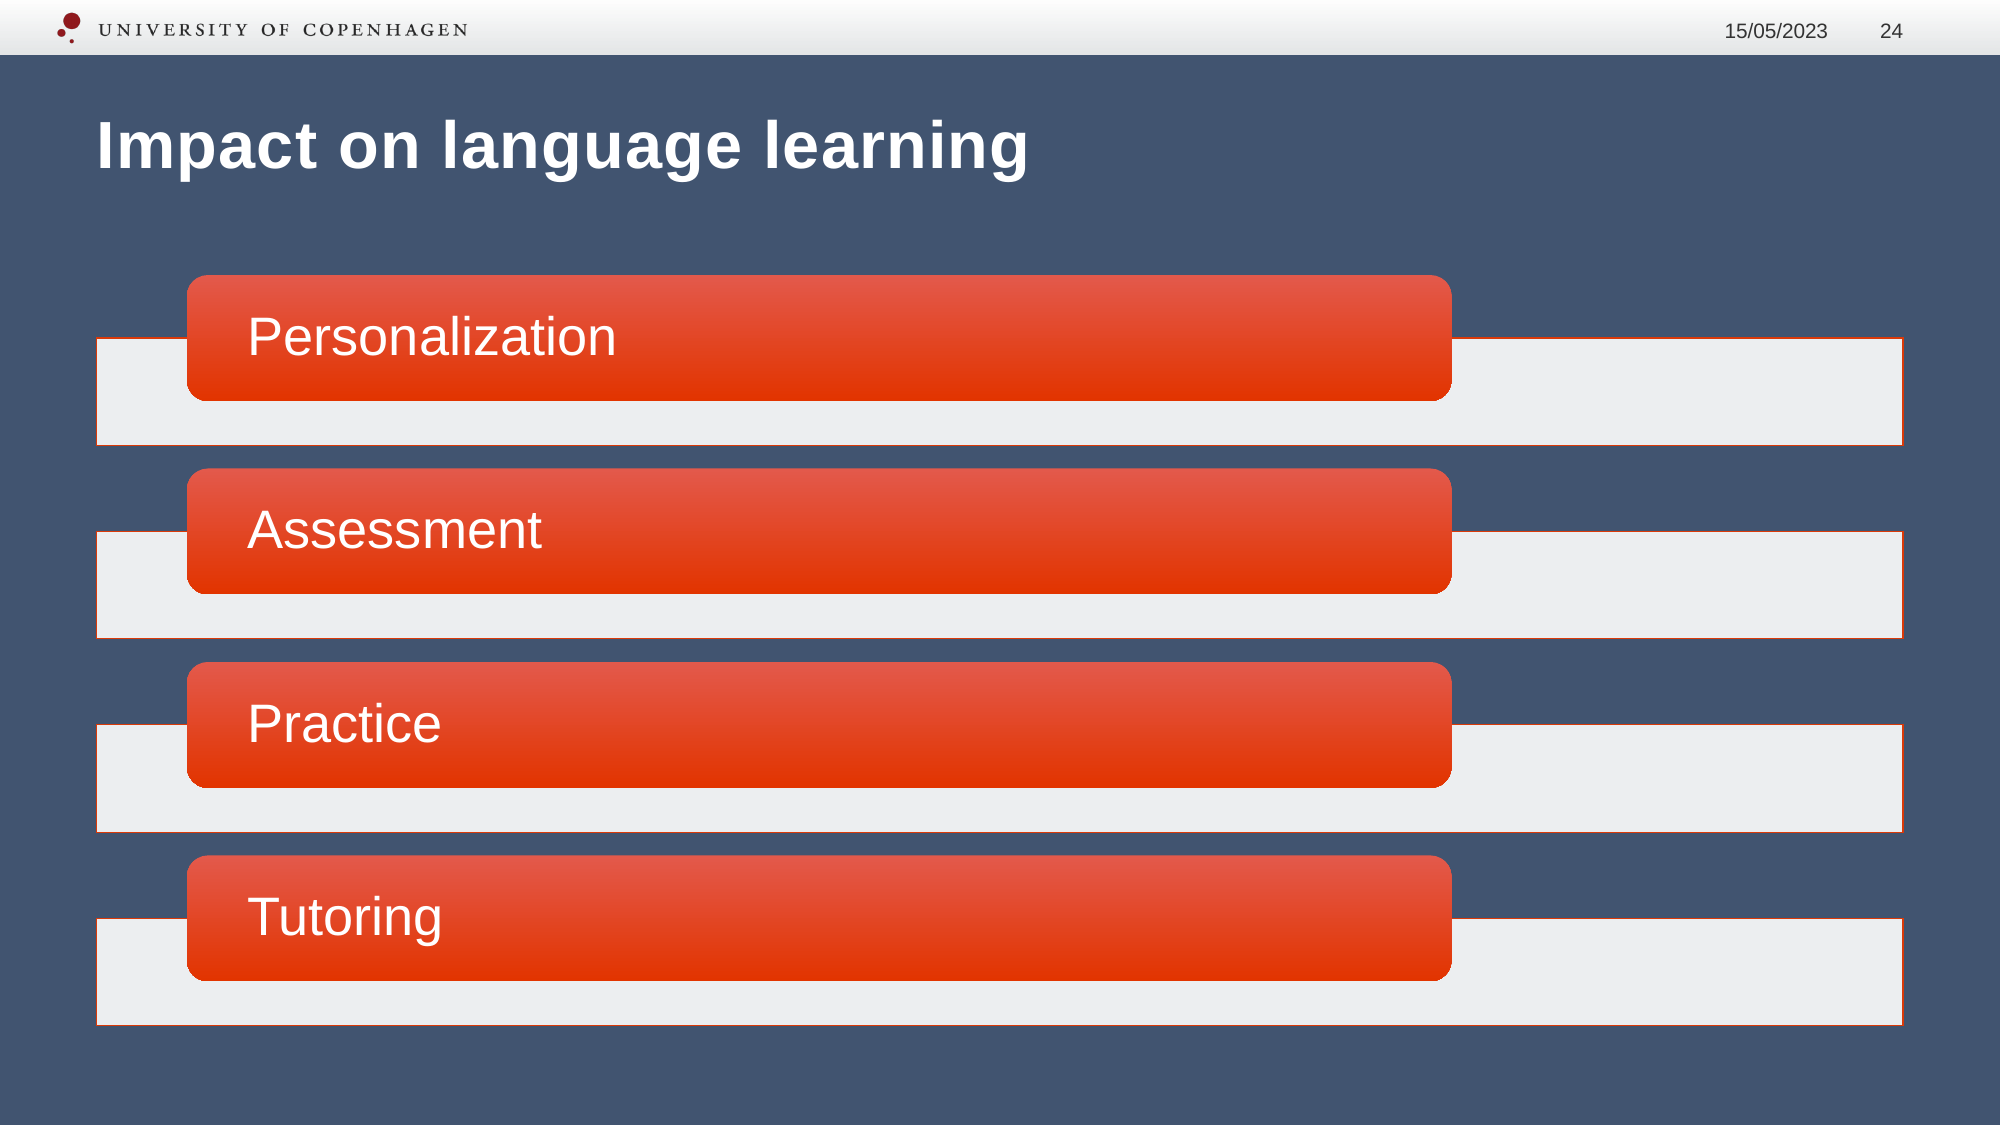

15/05/2023
24
# Impact on language learning
Personalization
Assessment
Practice
Tutoring